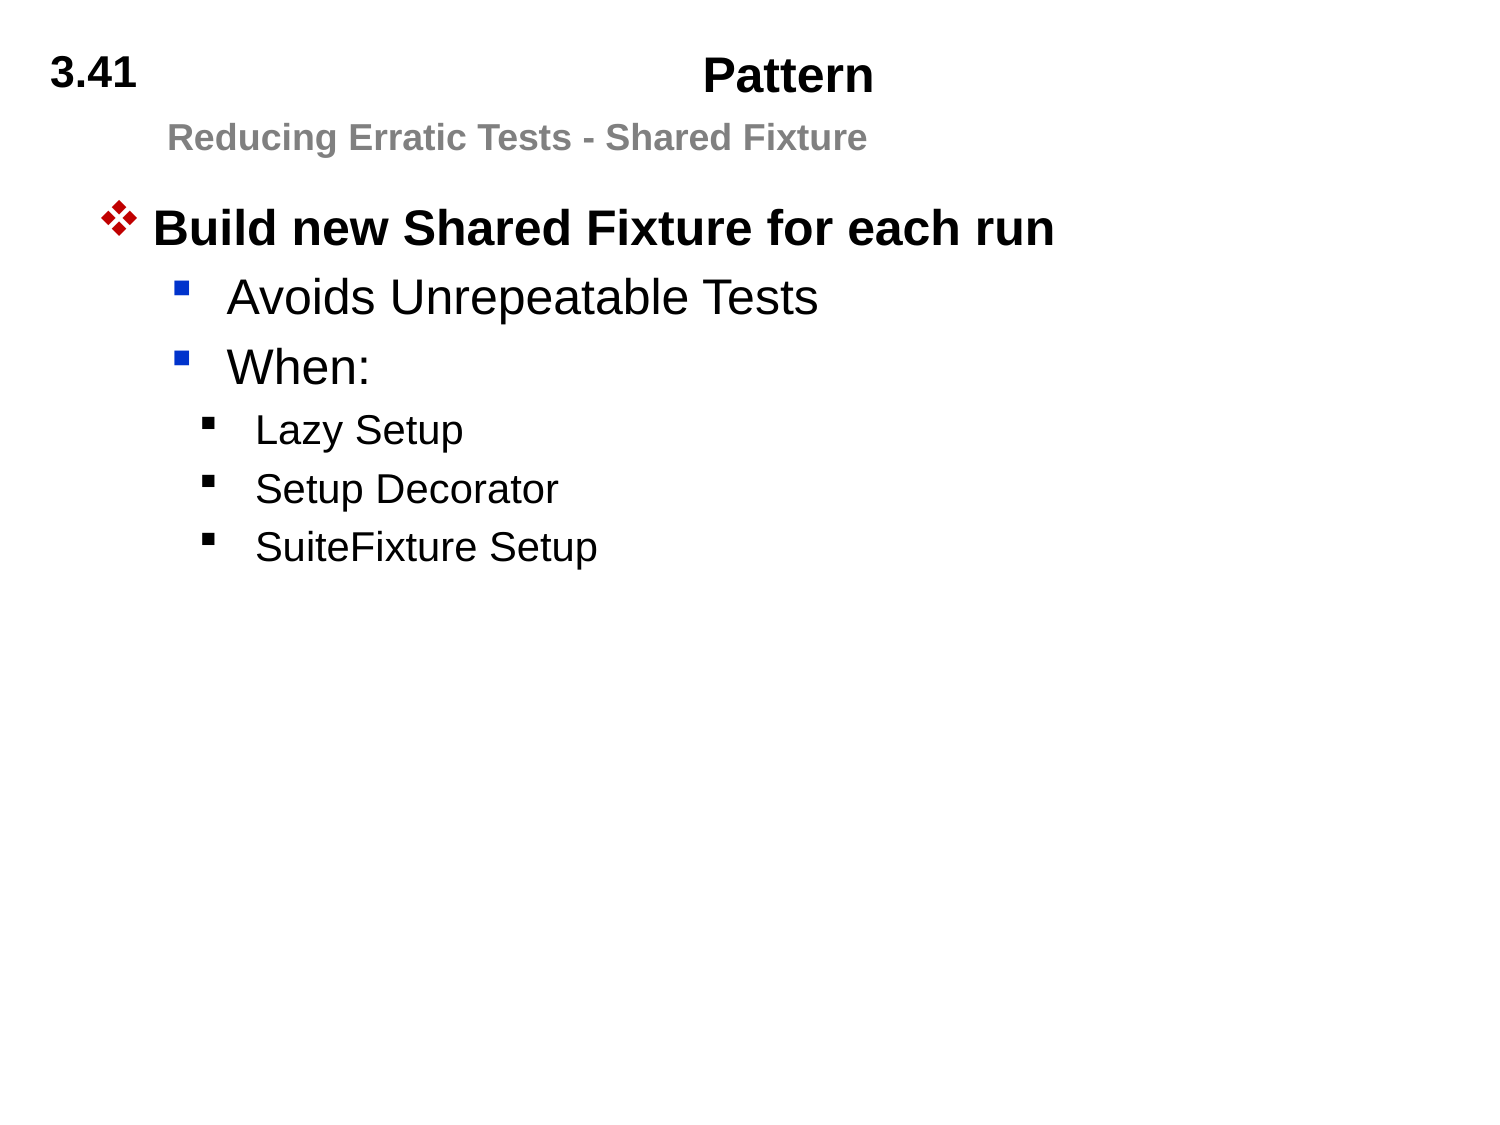

3.41
# Pattern
Reducing Erratic Tests - Shared Fixture
Build new Shared Fixture for each run
Avoids Unrepeatable Tests
When:
Lazy Setup
Setup Decorator
SuiteFixture Setup